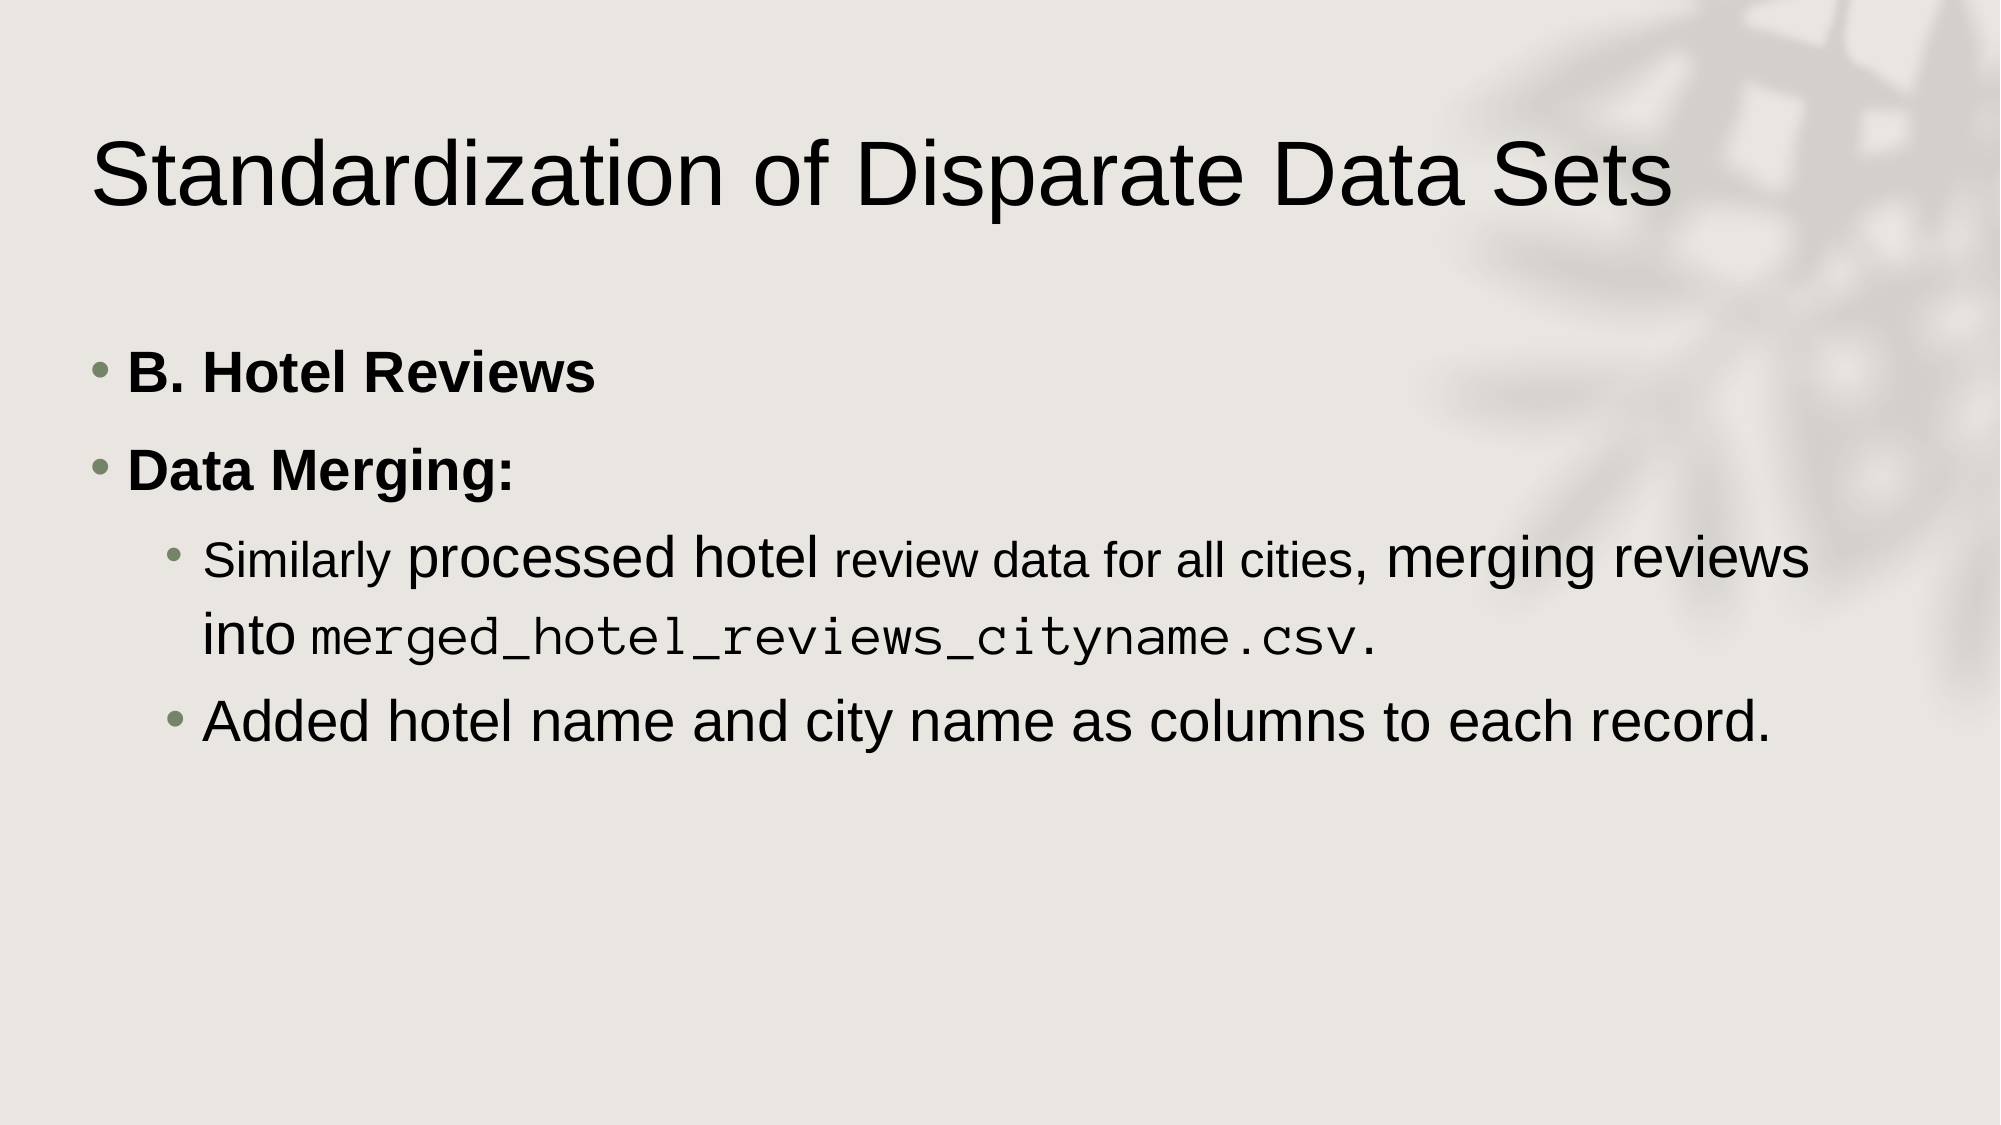

# Standardization of Disparate Data Sets
B. Hotel Reviews
Data Merging:
Similarly processed hotel review data for all cities, merging reviews into merged_hotel_reviews_cityname.csv.
Added hotel name and city name as columns to each record.